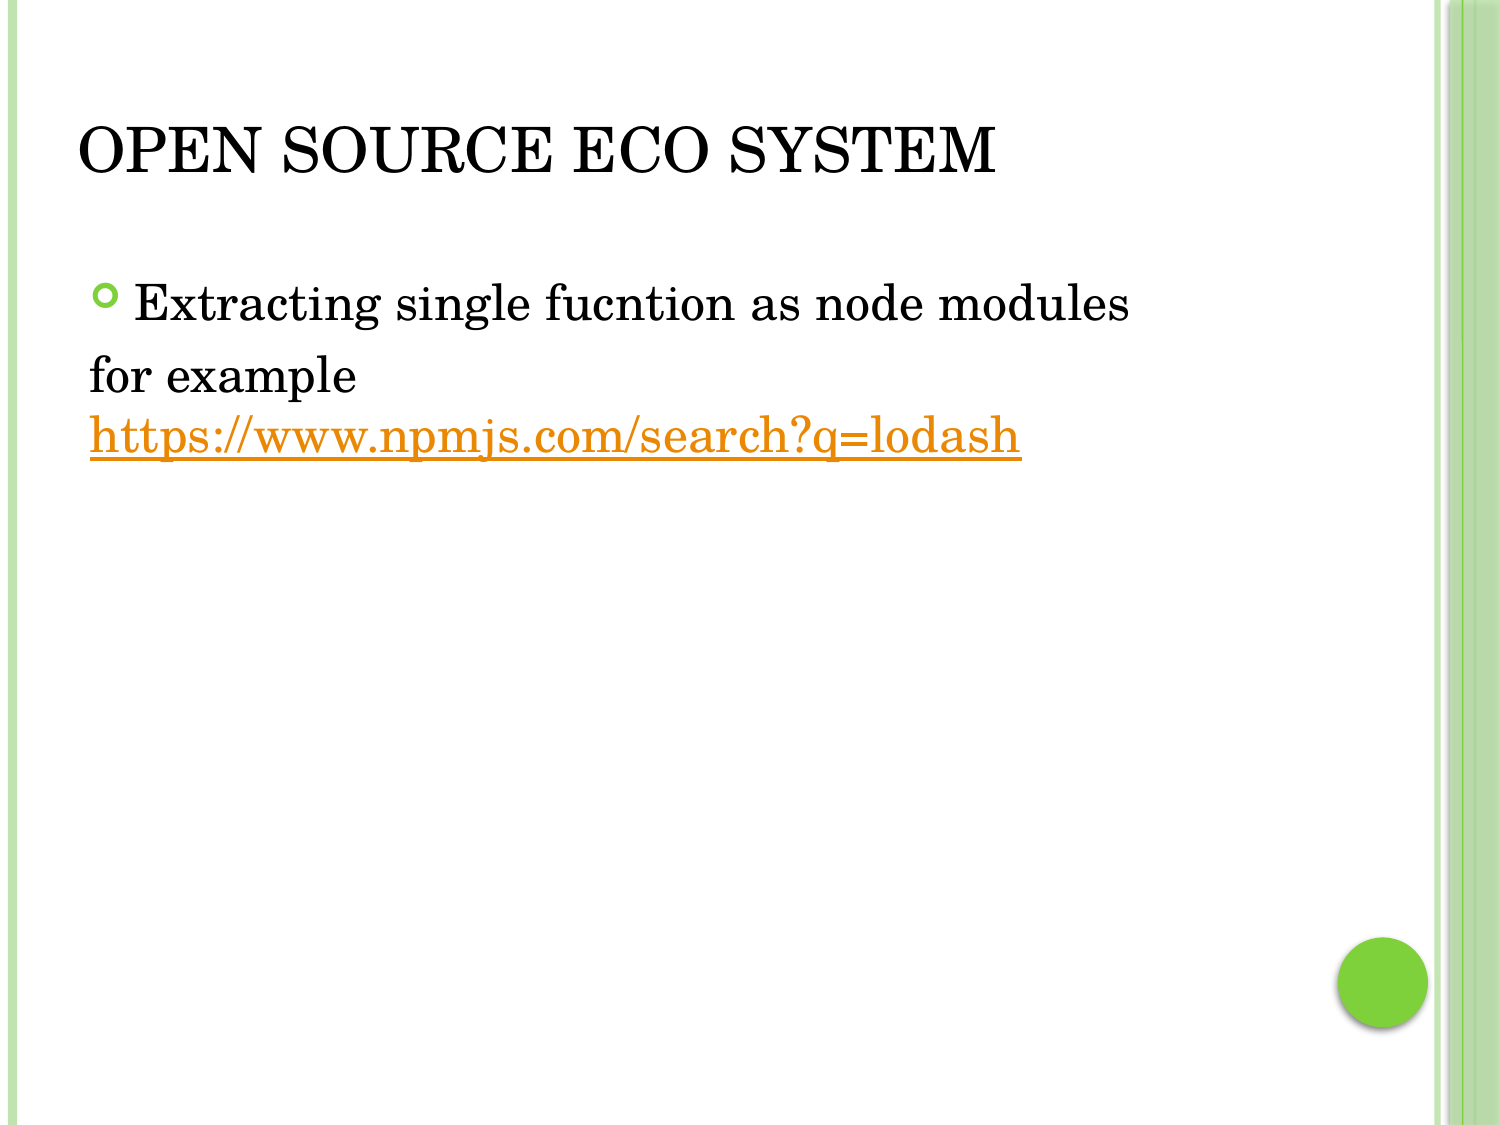

# Open source eco system
Extracting single fucntion as node modules
for example https://www.npmjs.com/search?q=lodash